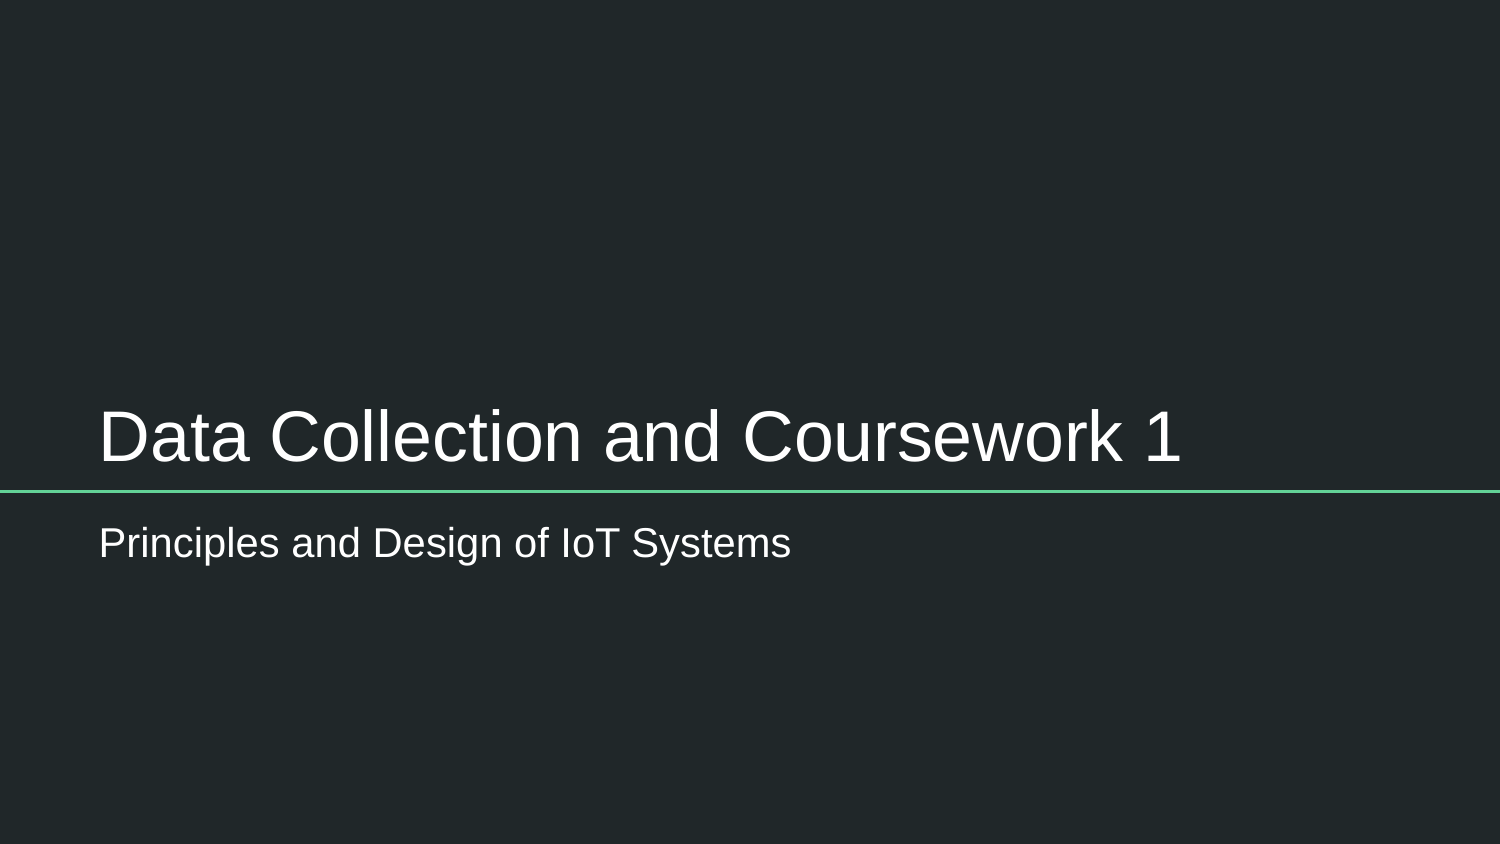

# Data Collection and Coursework 1
Principles and Design of IoT Systems